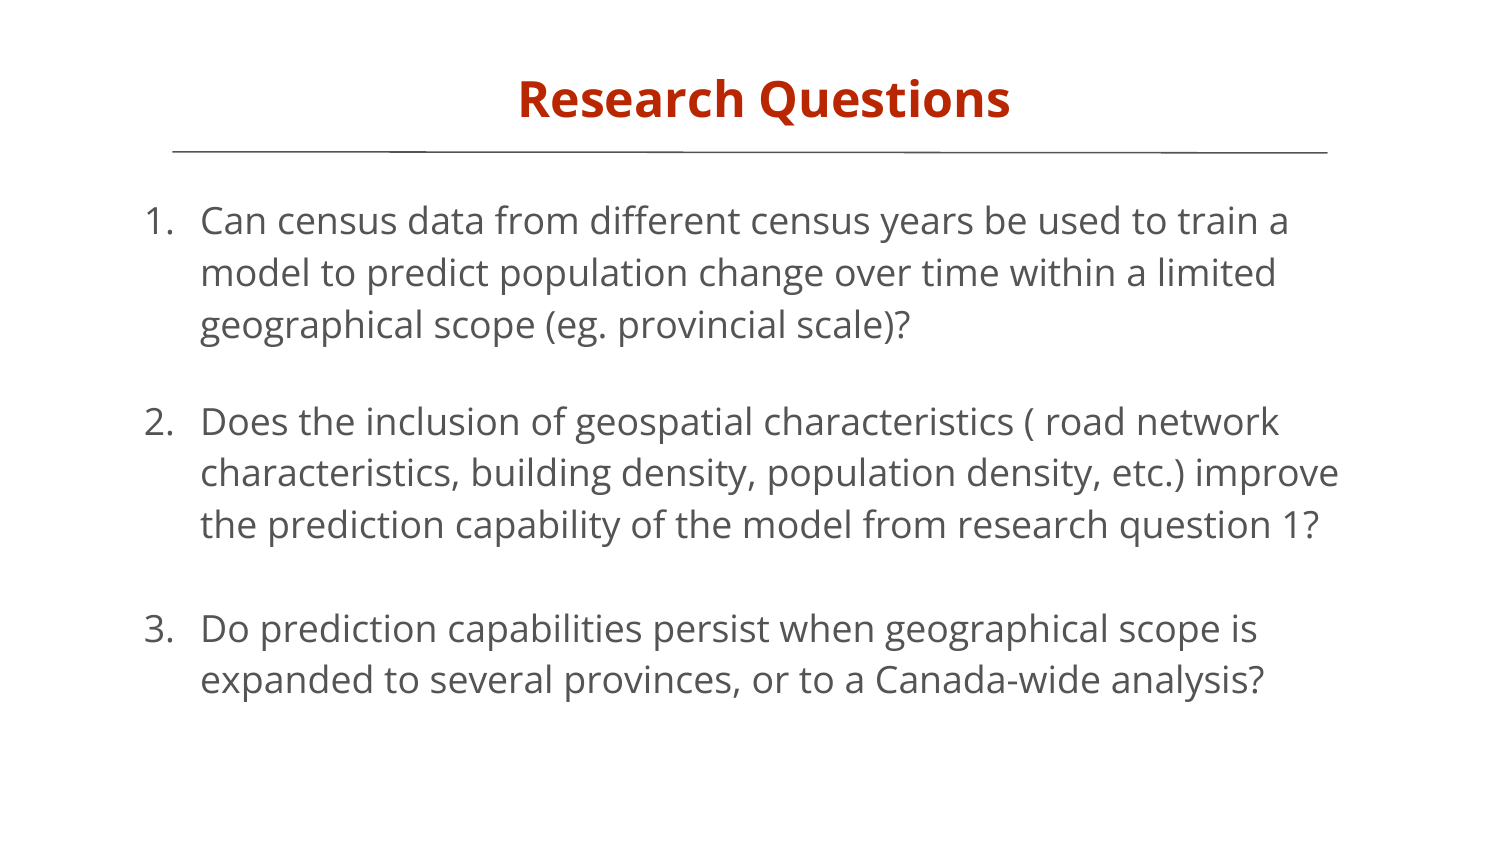

Research Questions
Can census data from different census years be used to train a model to predict population change over time within a limited geographical scope (eg. provincial scale)?
Does the inclusion of geospatial characteristics ( road network characteristics, building density, population density, etc.) improve the prediction capability of the model from research question 1?
Do prediction capabilities persist when geographical scope is expanded to several provinces, or to a Canada-wide analysis?